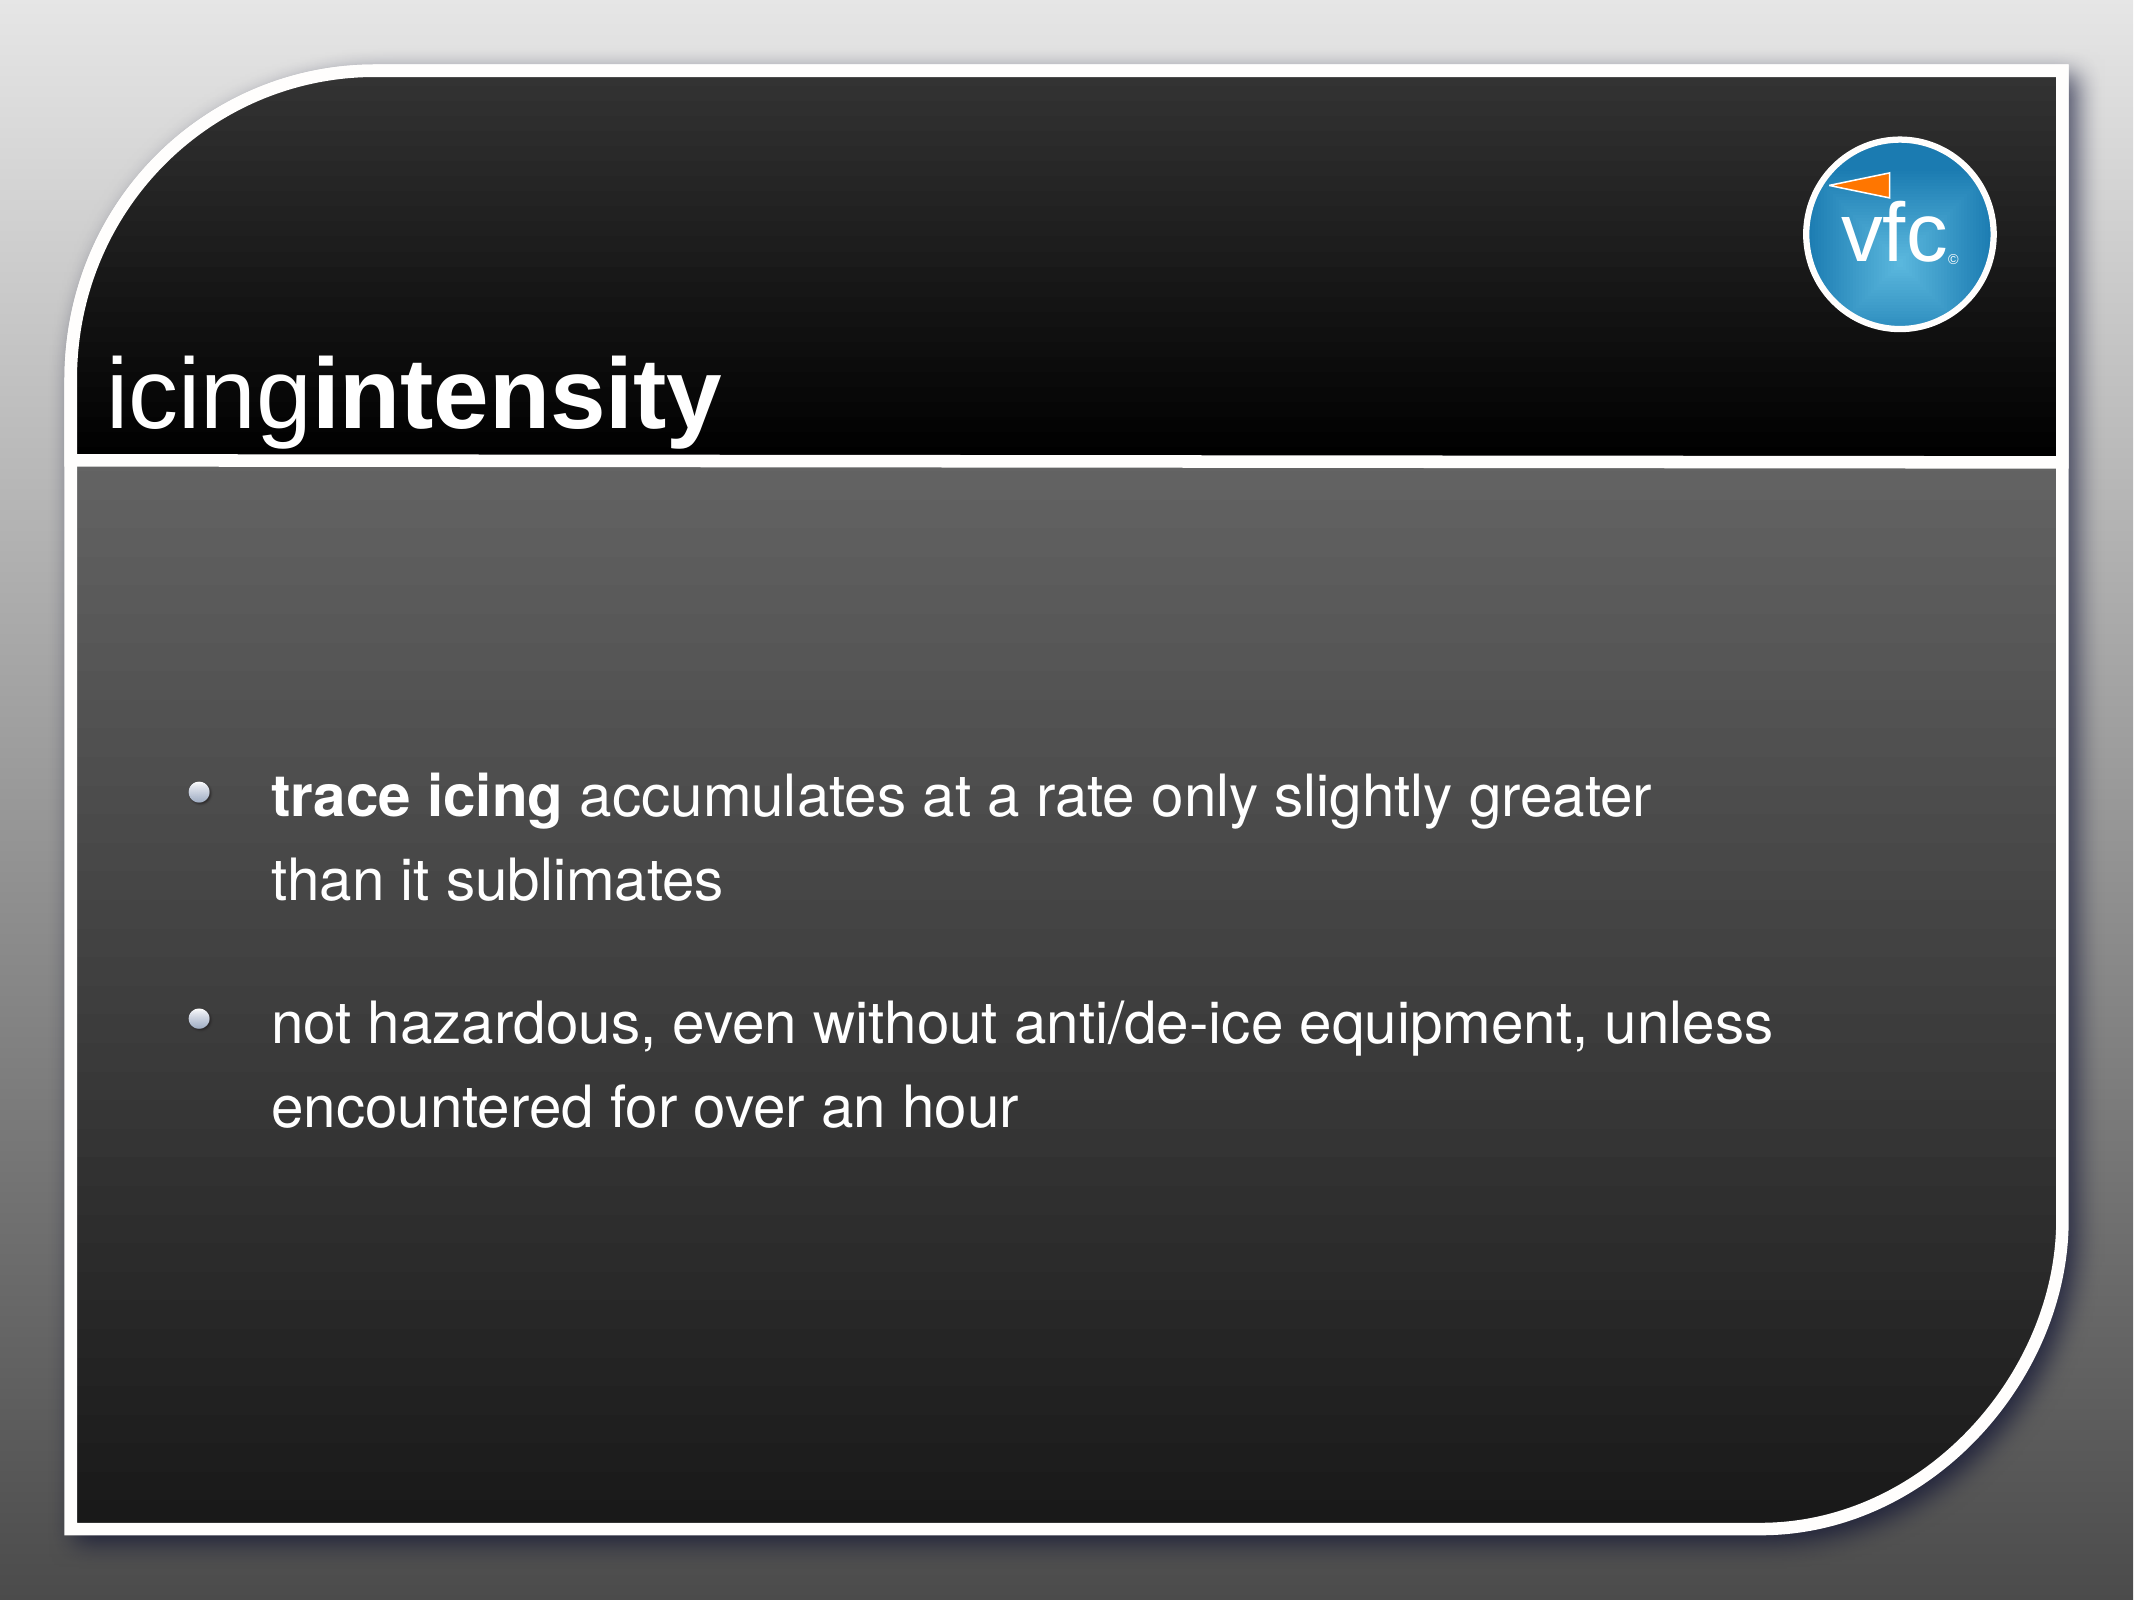

vfc©

# icingintensity
trace icing accumulates at a rate only slightly greater than it sublimates
not hazardous, even without anti/de-ice equipment, unless encountered for over an hour